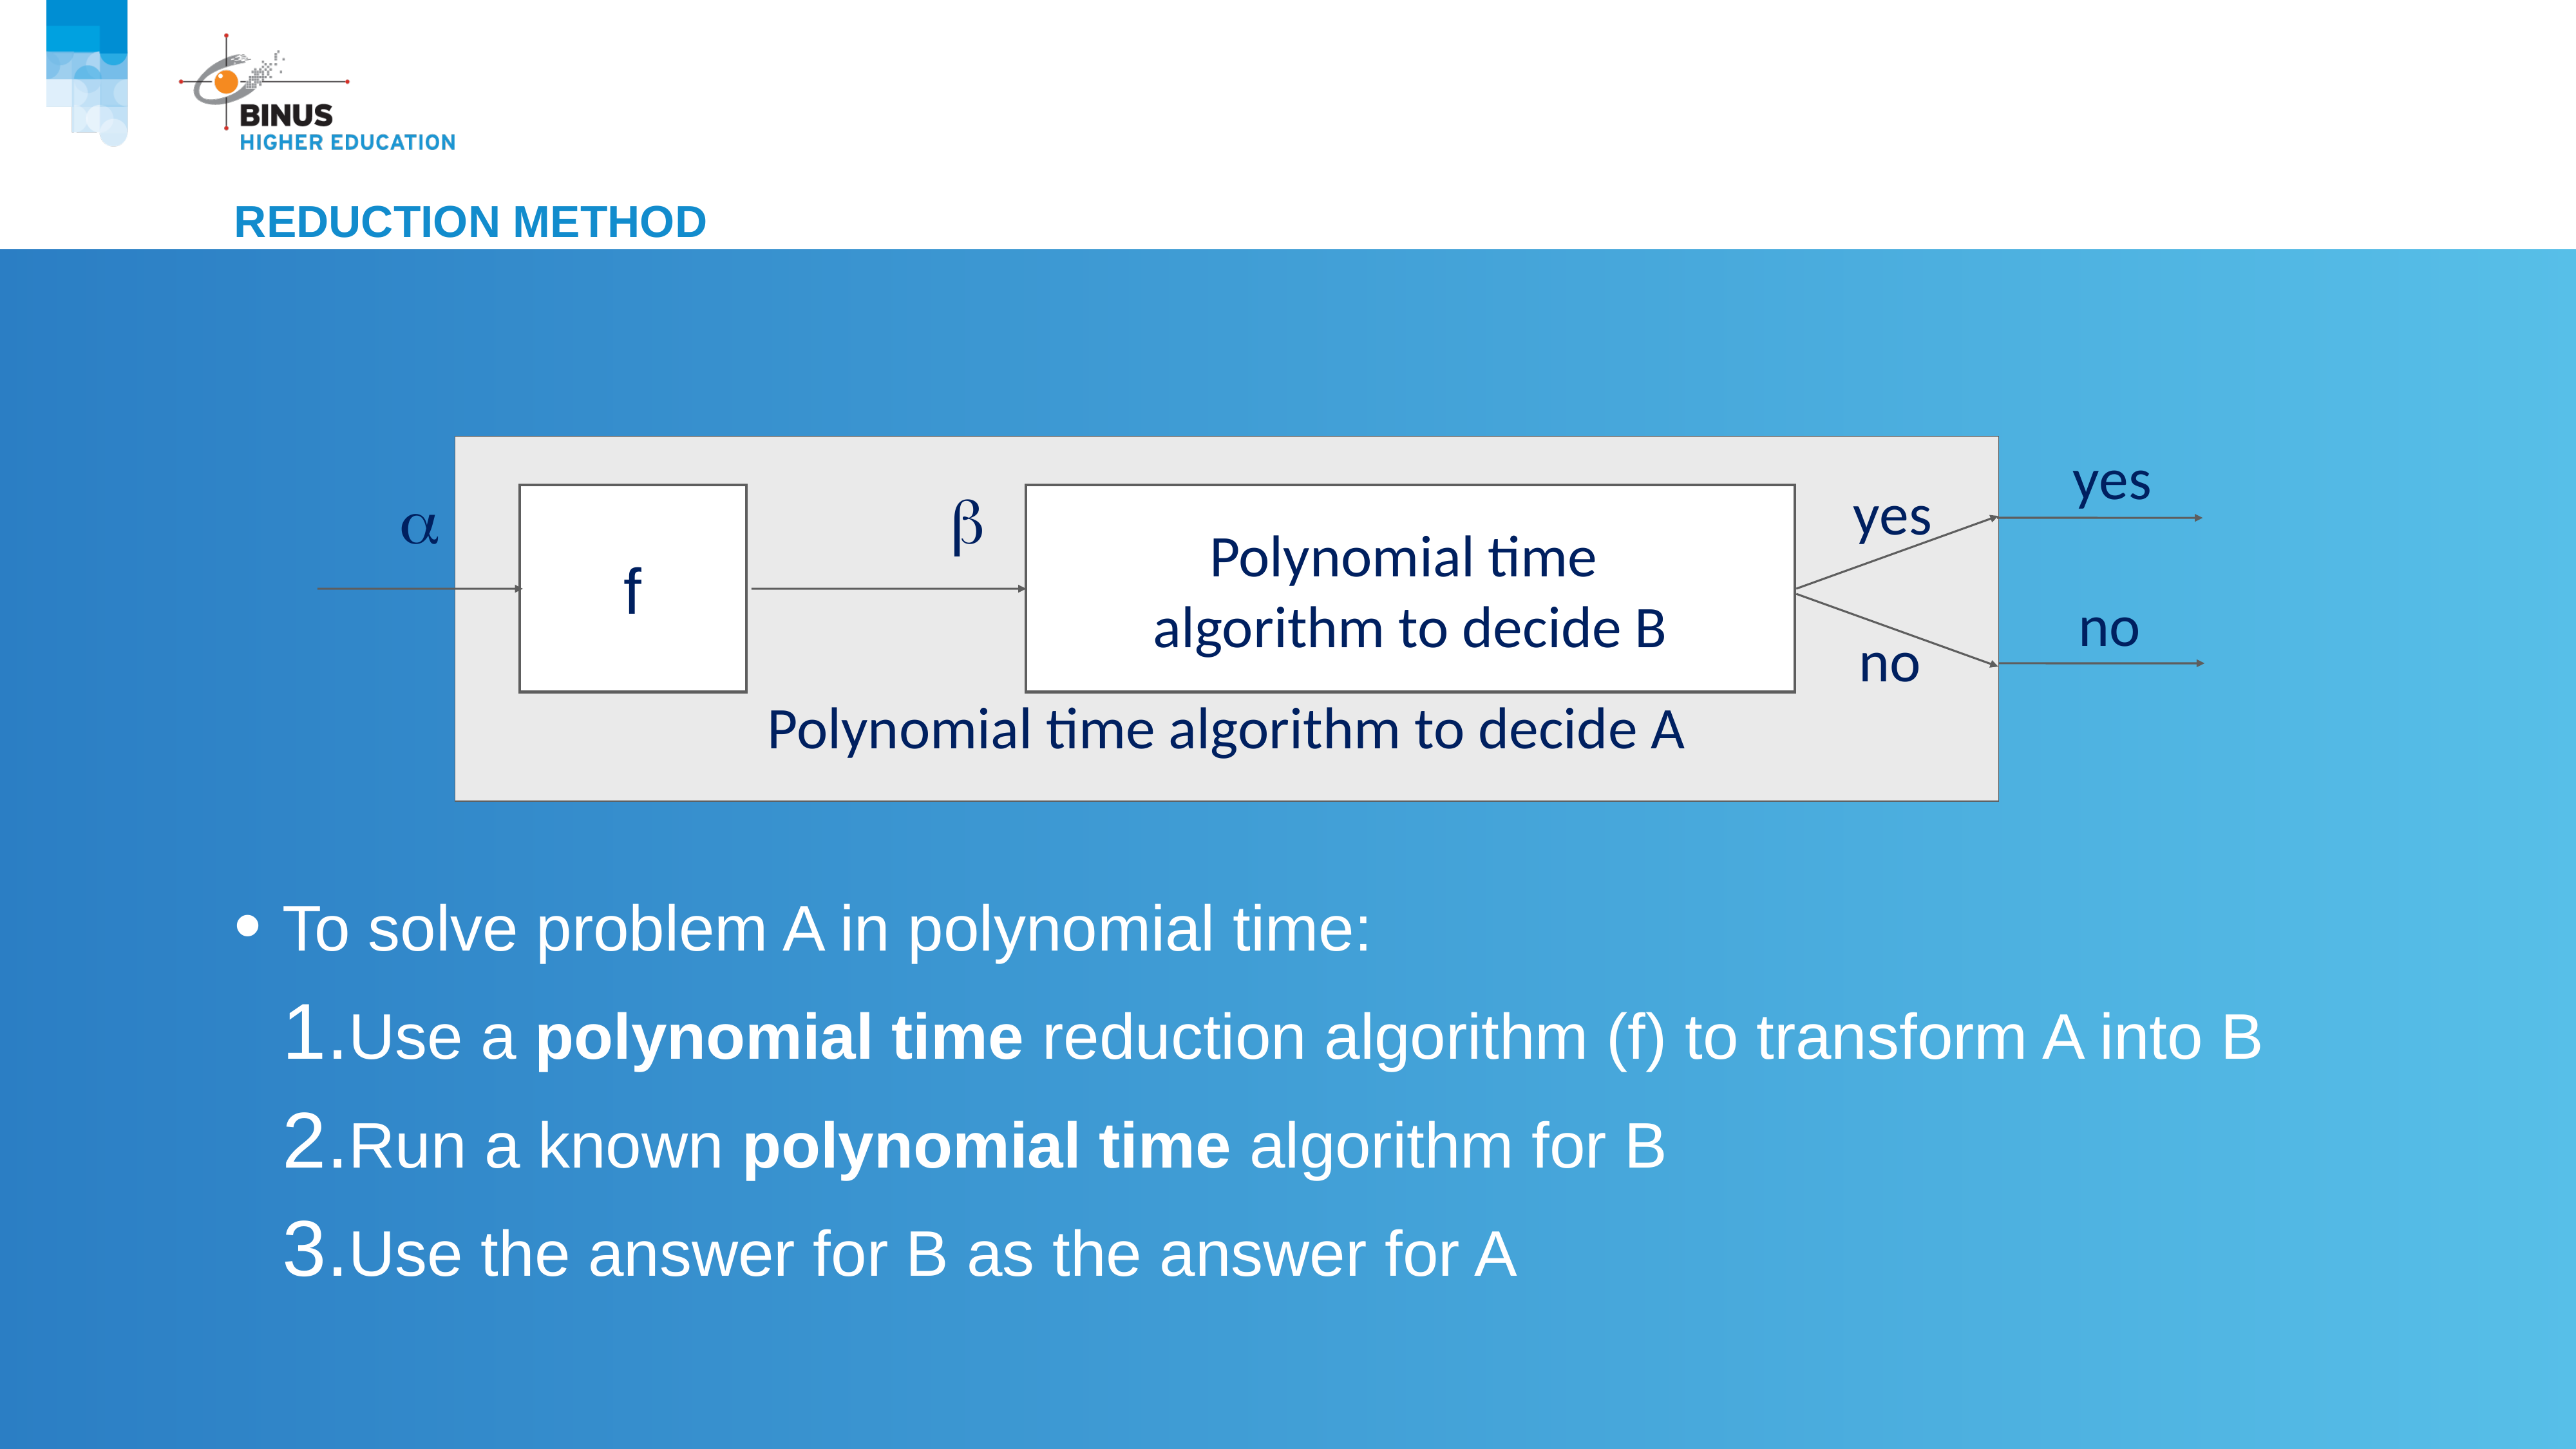

# Reduction Method

yes

Polynomial time algorithm to decide A
yes
α
β
f
Polynomial time
algorithm to decide B

no

no

To solve problem A in polynomial time:
Use a polynomial time reduction algorithm (f) to transform A into B
Run a known polynomial time algorithm for B
Use the answer for B as the answer for A